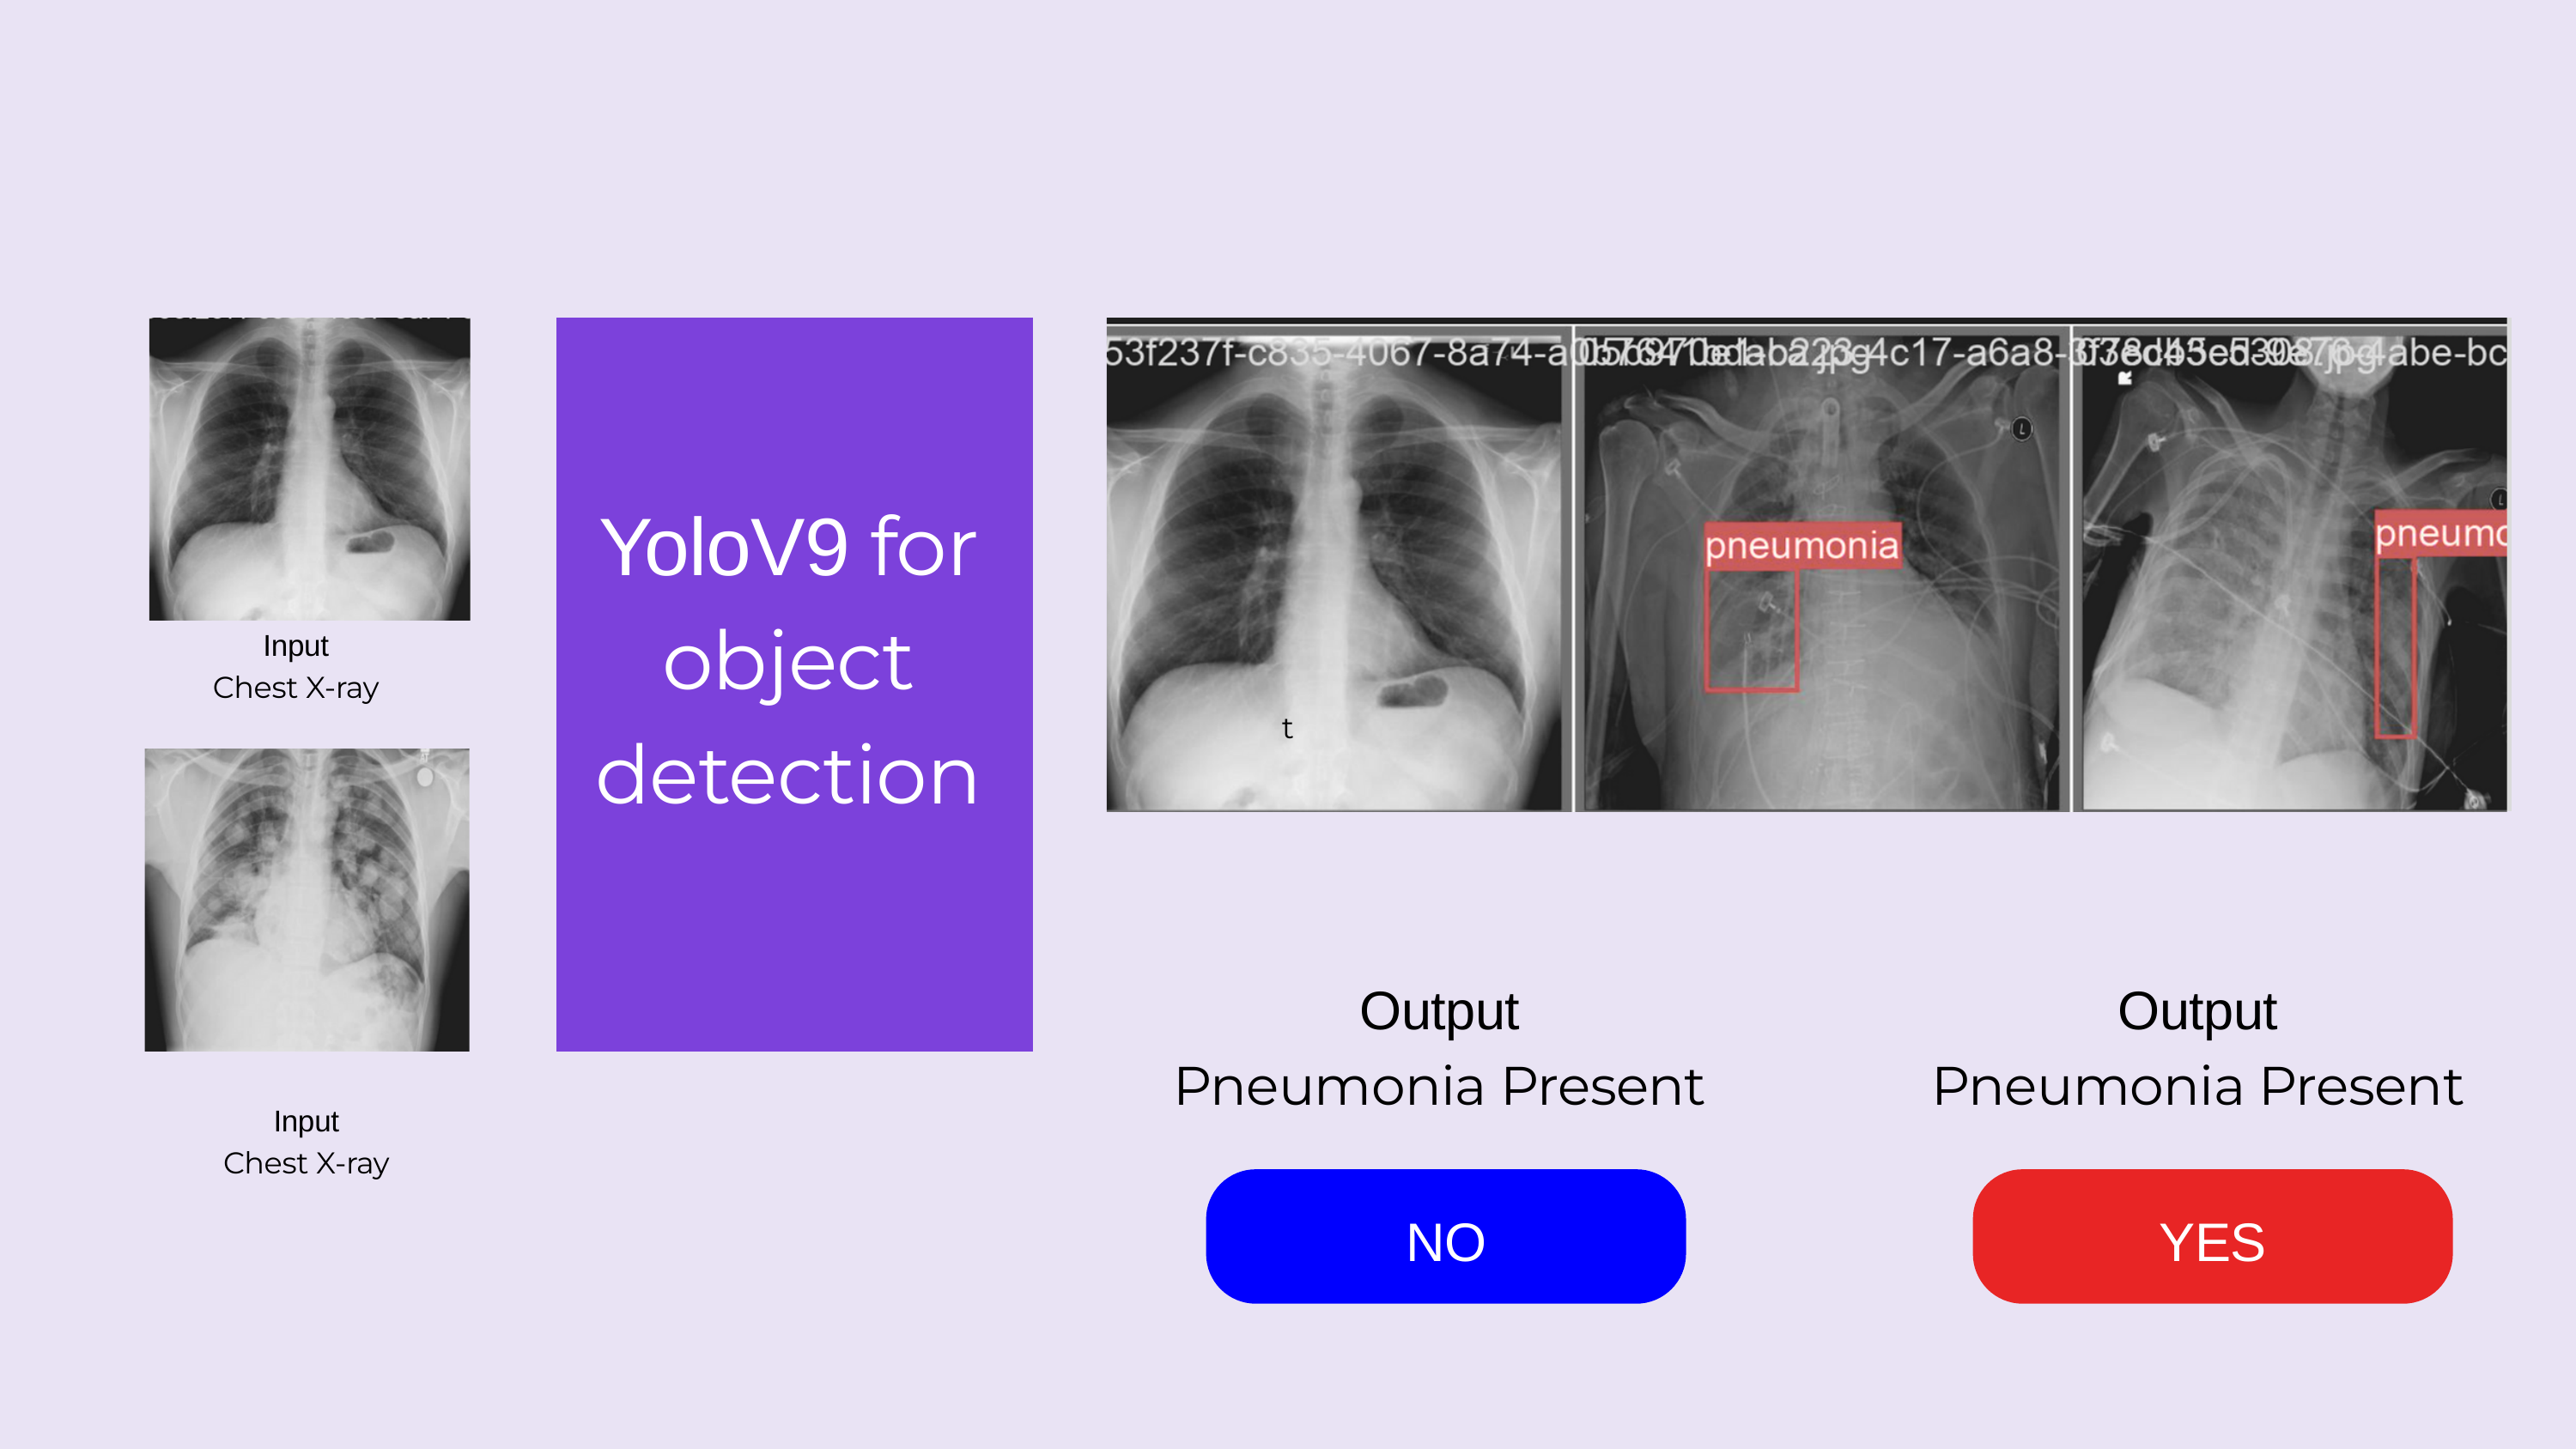

YoloV9 for object detection
Input
Chest X-ray
t

Output
Pneumonia Present
Output
Pneumonia Present
Input
Chest X-ray

NO
YES